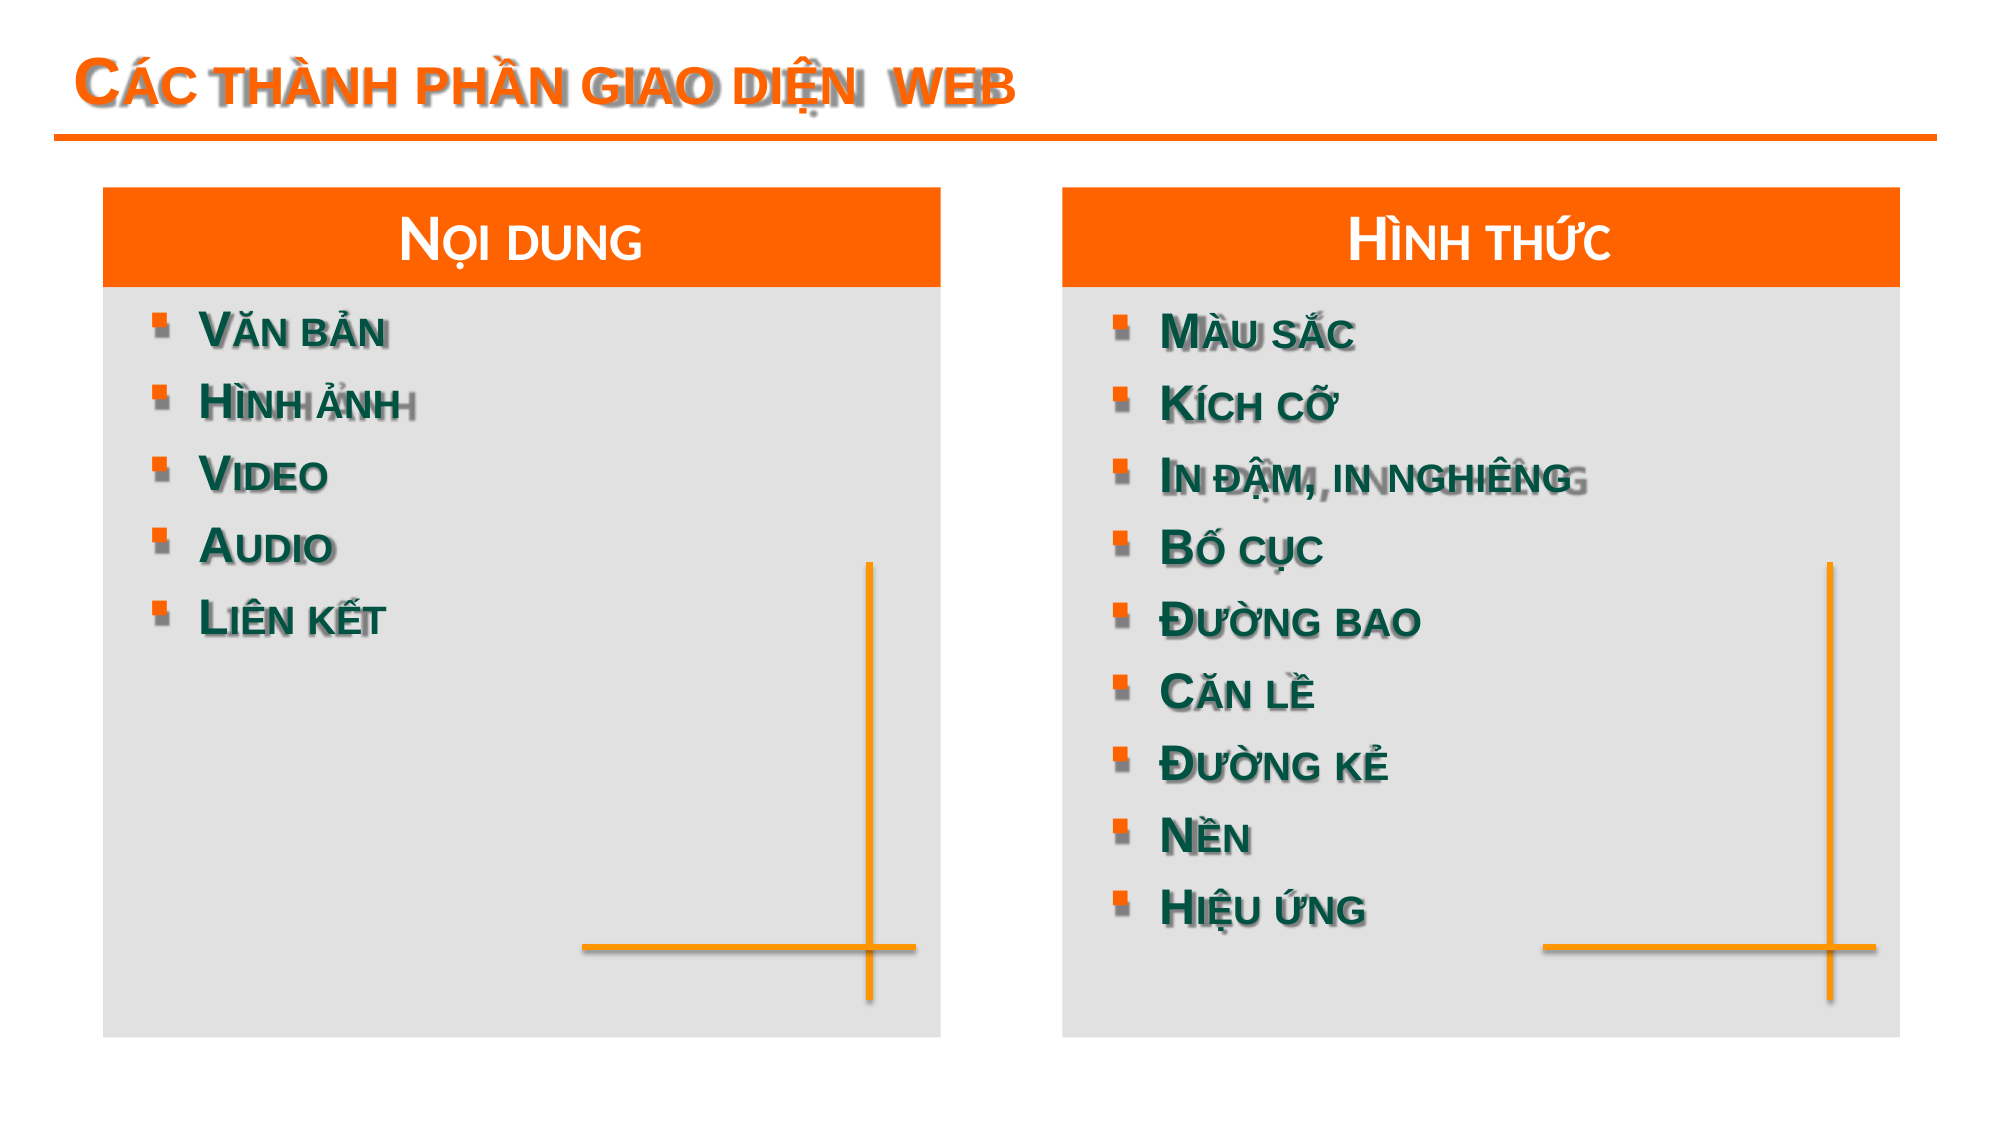

# CÁC THÀNH PHẦN GIAO DIỆN  WEB

NỘI DUNG
VĂN BẢN
HÌNH ẢNH
VIDEO
AUDIO
LIÊN KẾT
HÌNH THỨC
MÀU SẮC
KÍCH CỠ
IN ĐẬM, IN NGHIÊNG
BỐ CỤC
ĐƯỜNG BAO
CĂN LỀ
ĐƯỜNG KẺ
NỀN
HIỆU ỨNG